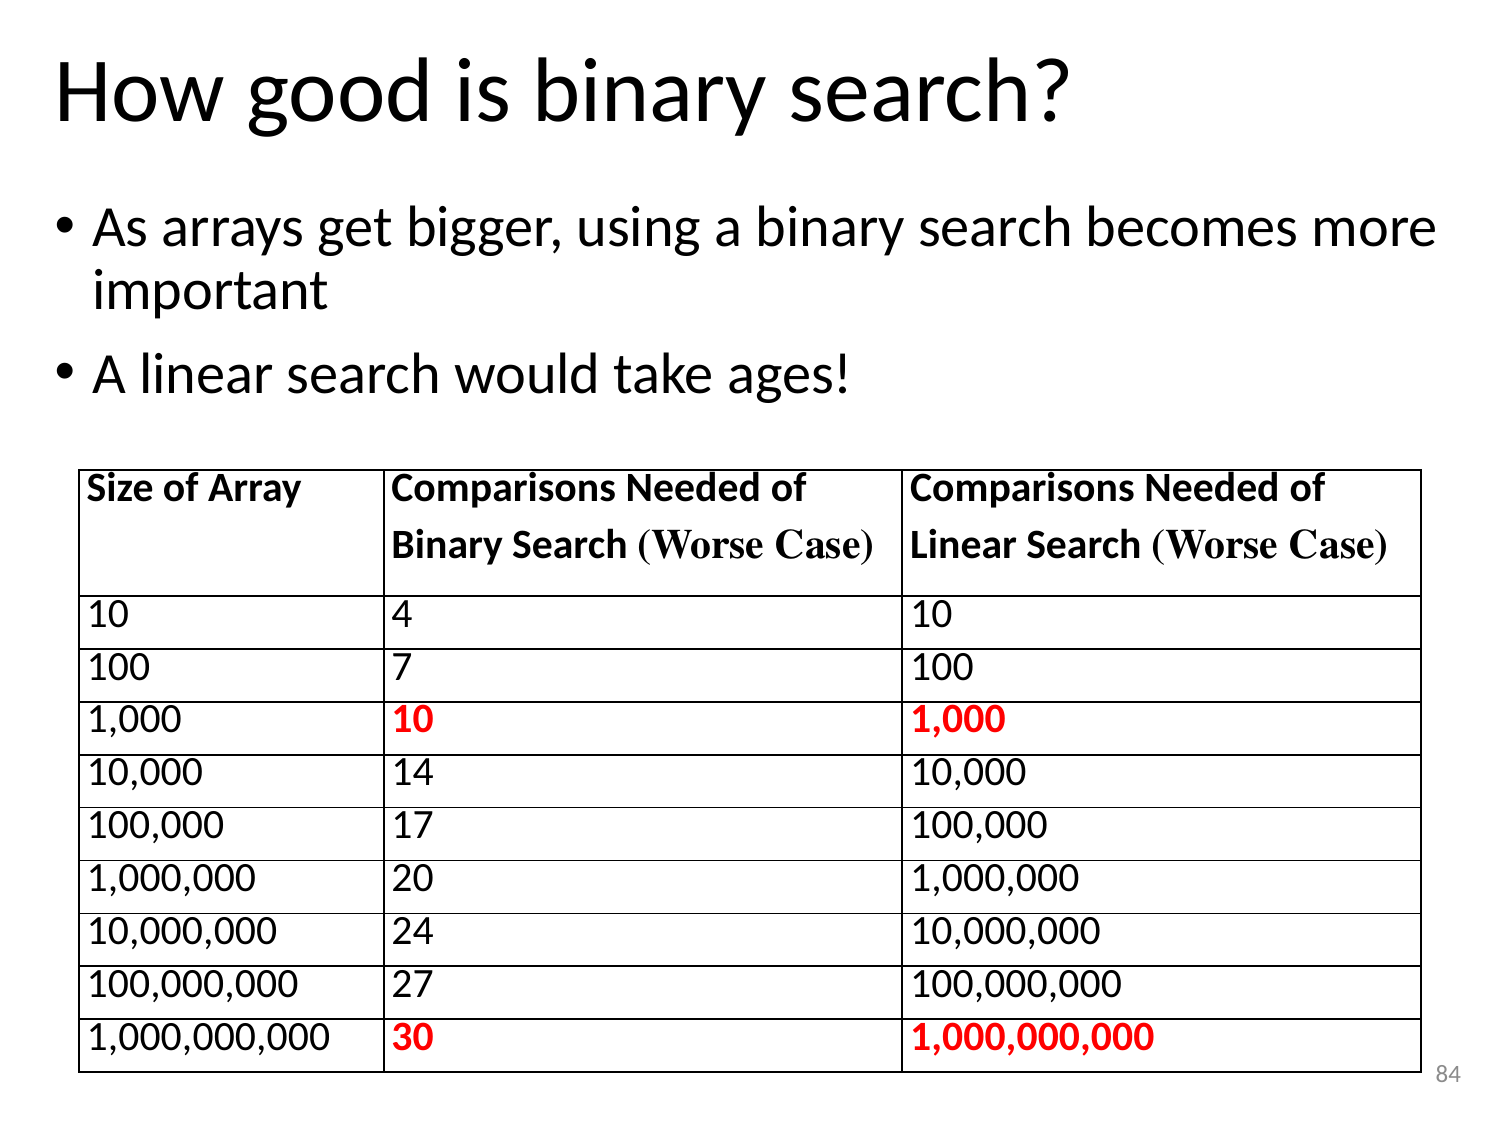

# How good is binary search?
As arrays get bigger, using a binary search becomes more important
A linear search would take ages!

| Size of Array | Comparisons Needed of Binary Search (Worse Case) | Comparisons Needed of Linear Search (Worse Case) |
| --- | --- | --- |
| 10 | 4 | 10 |
| 100 | 7 | 100 |
| 1,000 | 10 | 1,000 |
| 10,000 | 14 | 10,000 |
| 100,000 | 17 | 100,000 |
| 1,000,000 | 20 | 1,000,000 |
| 10,000,000 | 24 | 10,000,000 |
| 100,000,000 | 27 | 100,000,000 |
| 1,000,000,000 | 30 | 1,000,000,000 |
84